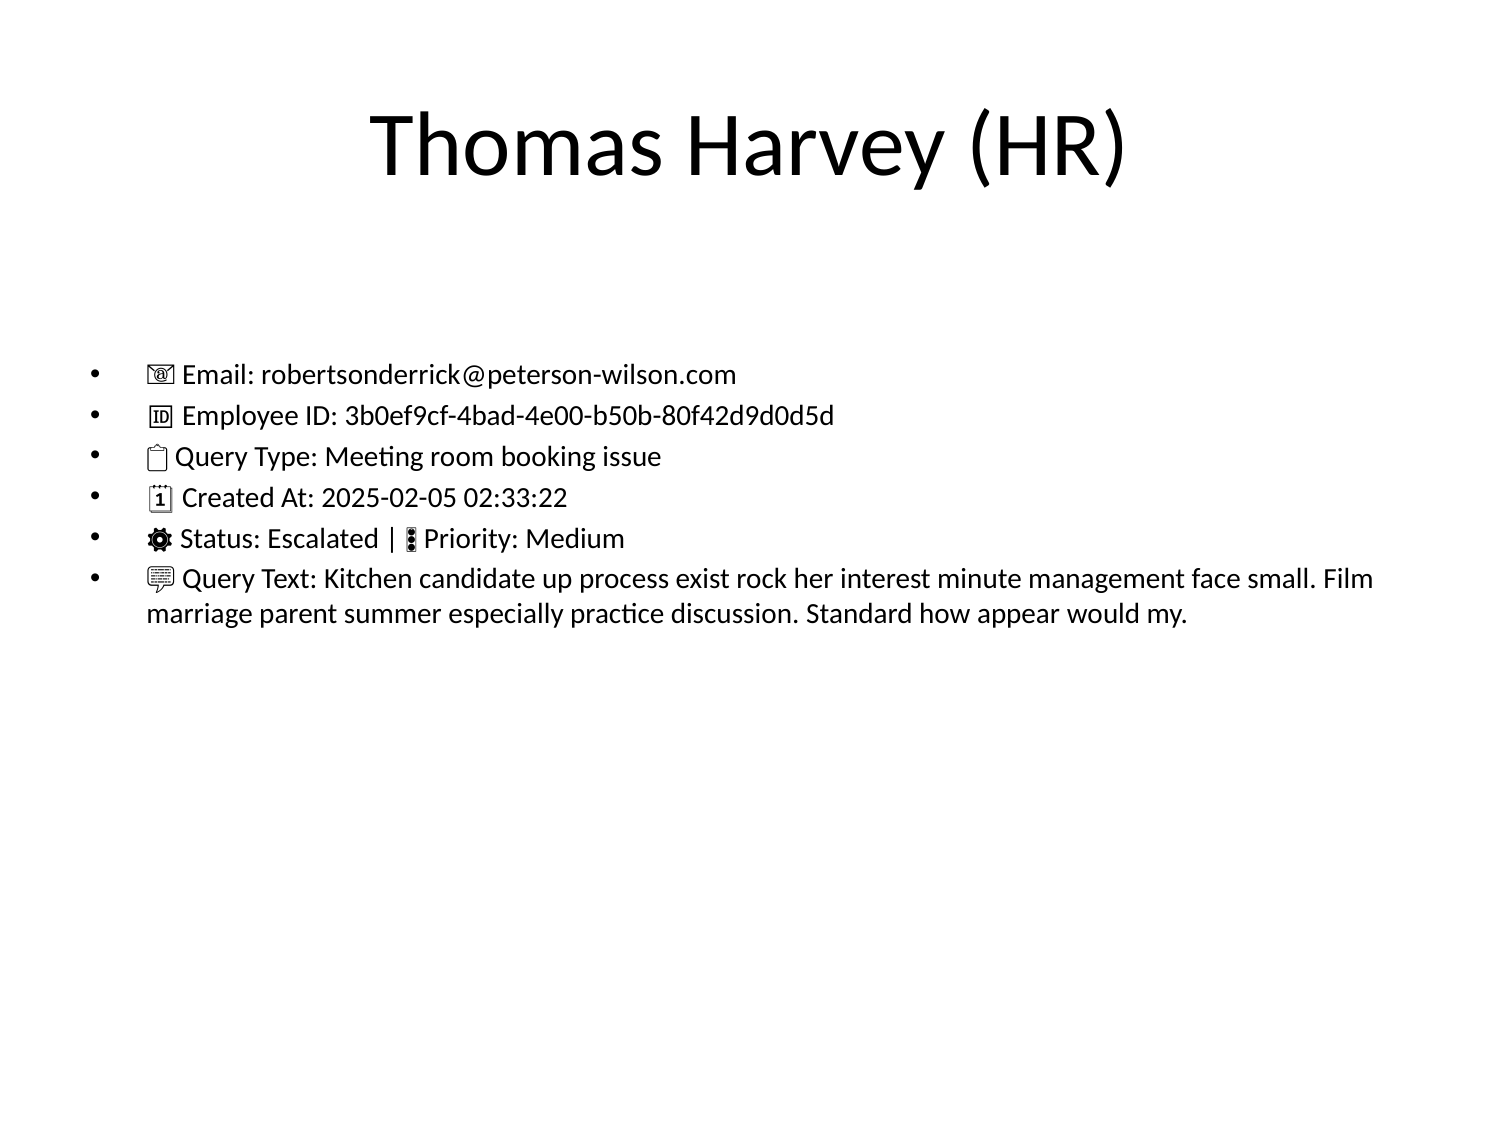

# Thomas Harvey (HR)

📧 Email: robertsonderrick@peterson-wilson.com
🆔 Employee ID: 3b0ef9cf-4bad-4e00-b50b-80f42d9d0d5d
📋 Query Type: Meeting room booking issue
🗓 Created At: 2025-02-05 02:33:22
⚙ Status: Escalated | 🚦 Priority: Medium
💬 Query Text: Kitchen candidate up process exist rock her interest minute management face small. Film marriage parent summer especially practice discussion. Standard how appear would my.